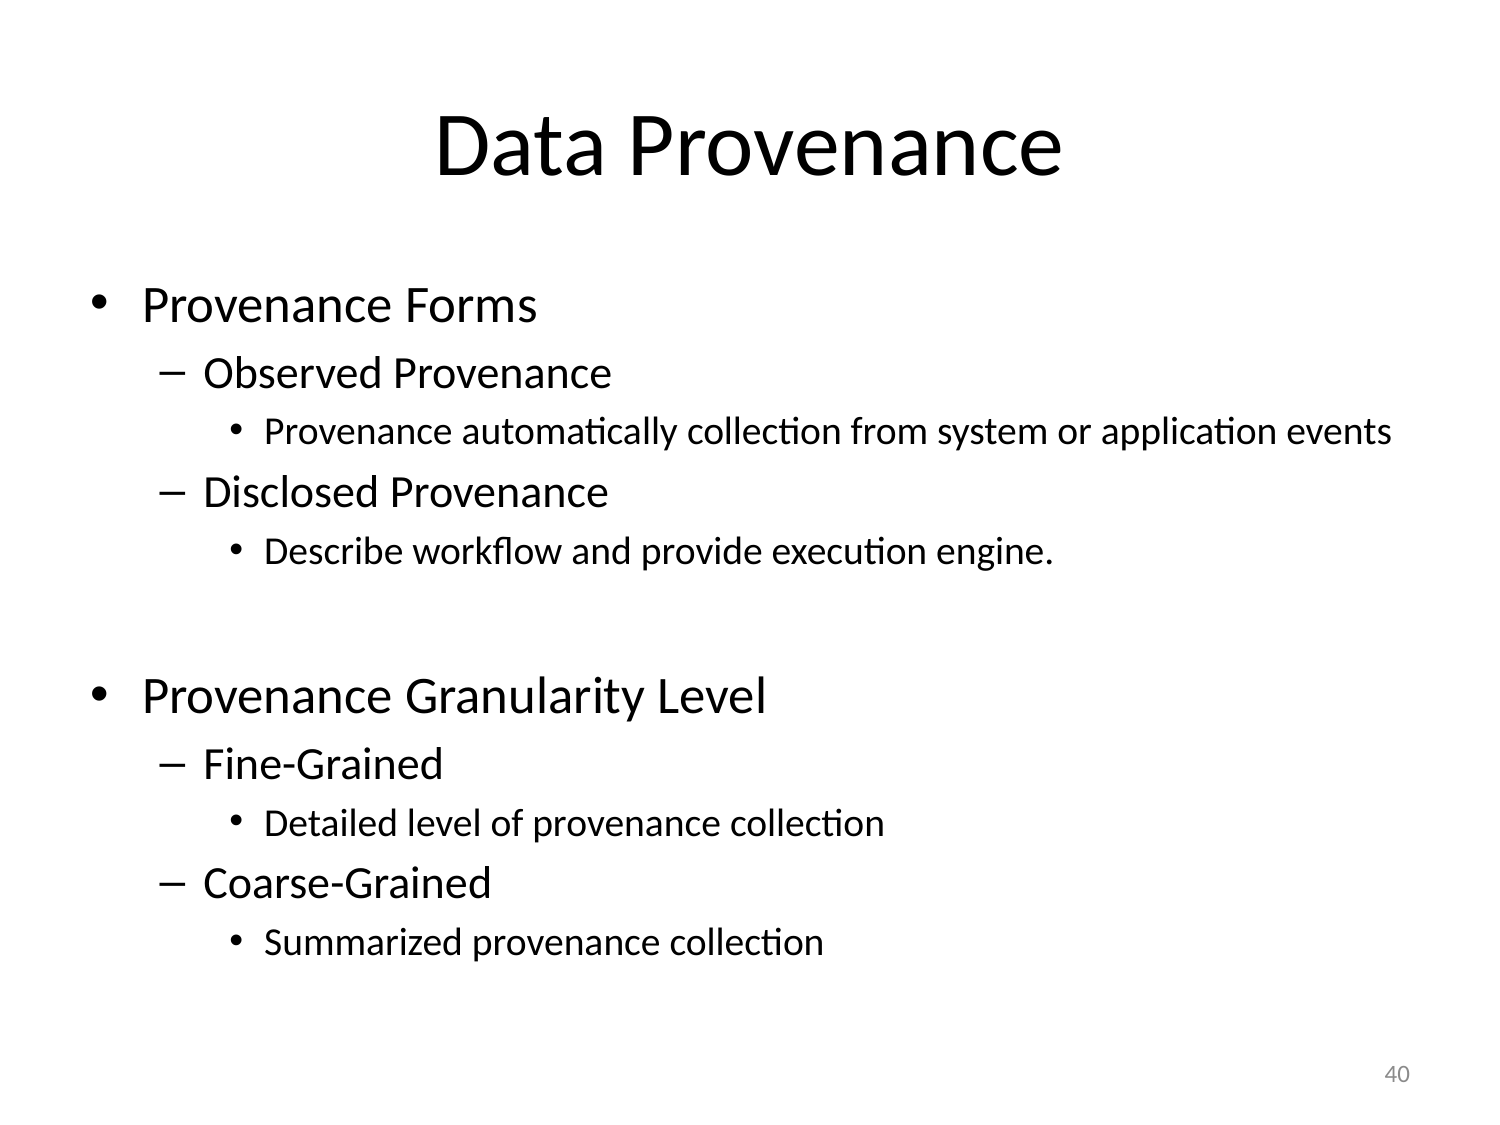

# Data Provenance
Provenance Forms
Observed Provenance
Provenance automatically collection from system or application events
Disclosed Provenance
Describe workflow and provide execution engine.

Provenance Granularity Level
Fine-Grained
Detailed level of provenance collection
Coarse-Grained
Summarized provenance collection

40